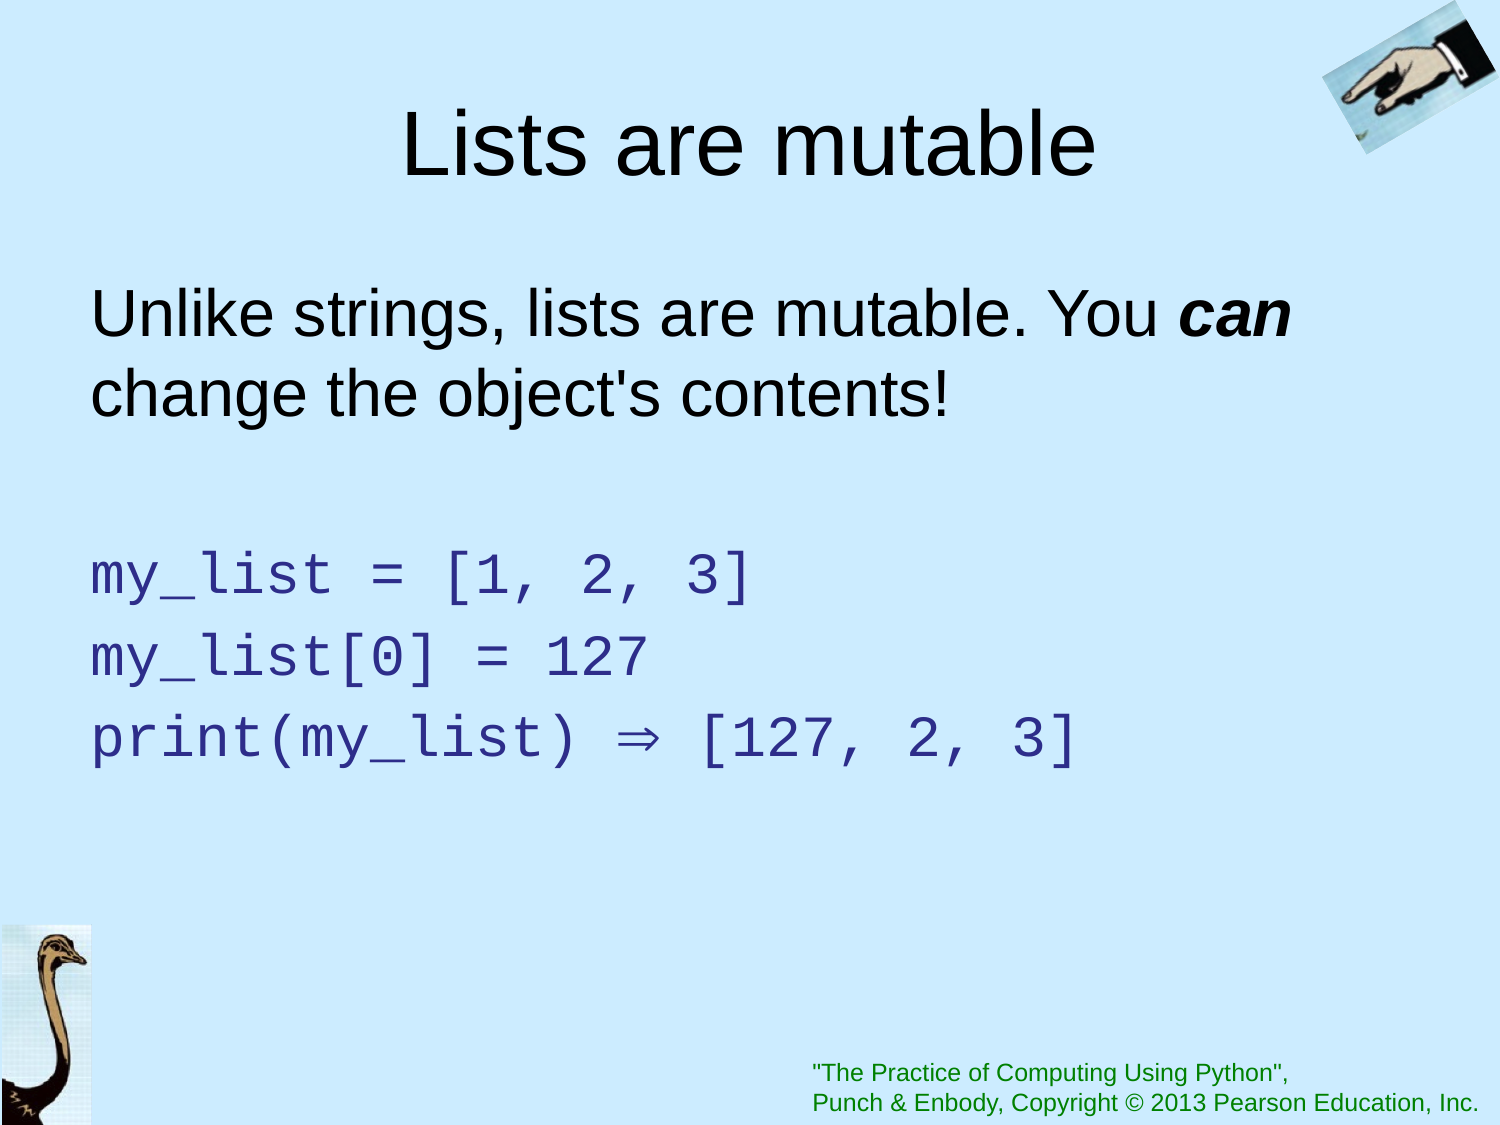

# Lists are mutable
Unlike strings, lists are mutable. You can change the object's contents!

my_list = [1, 2, 3]
my_list[0] = 127
print(my_list) ⇒ [127, 2, 3]